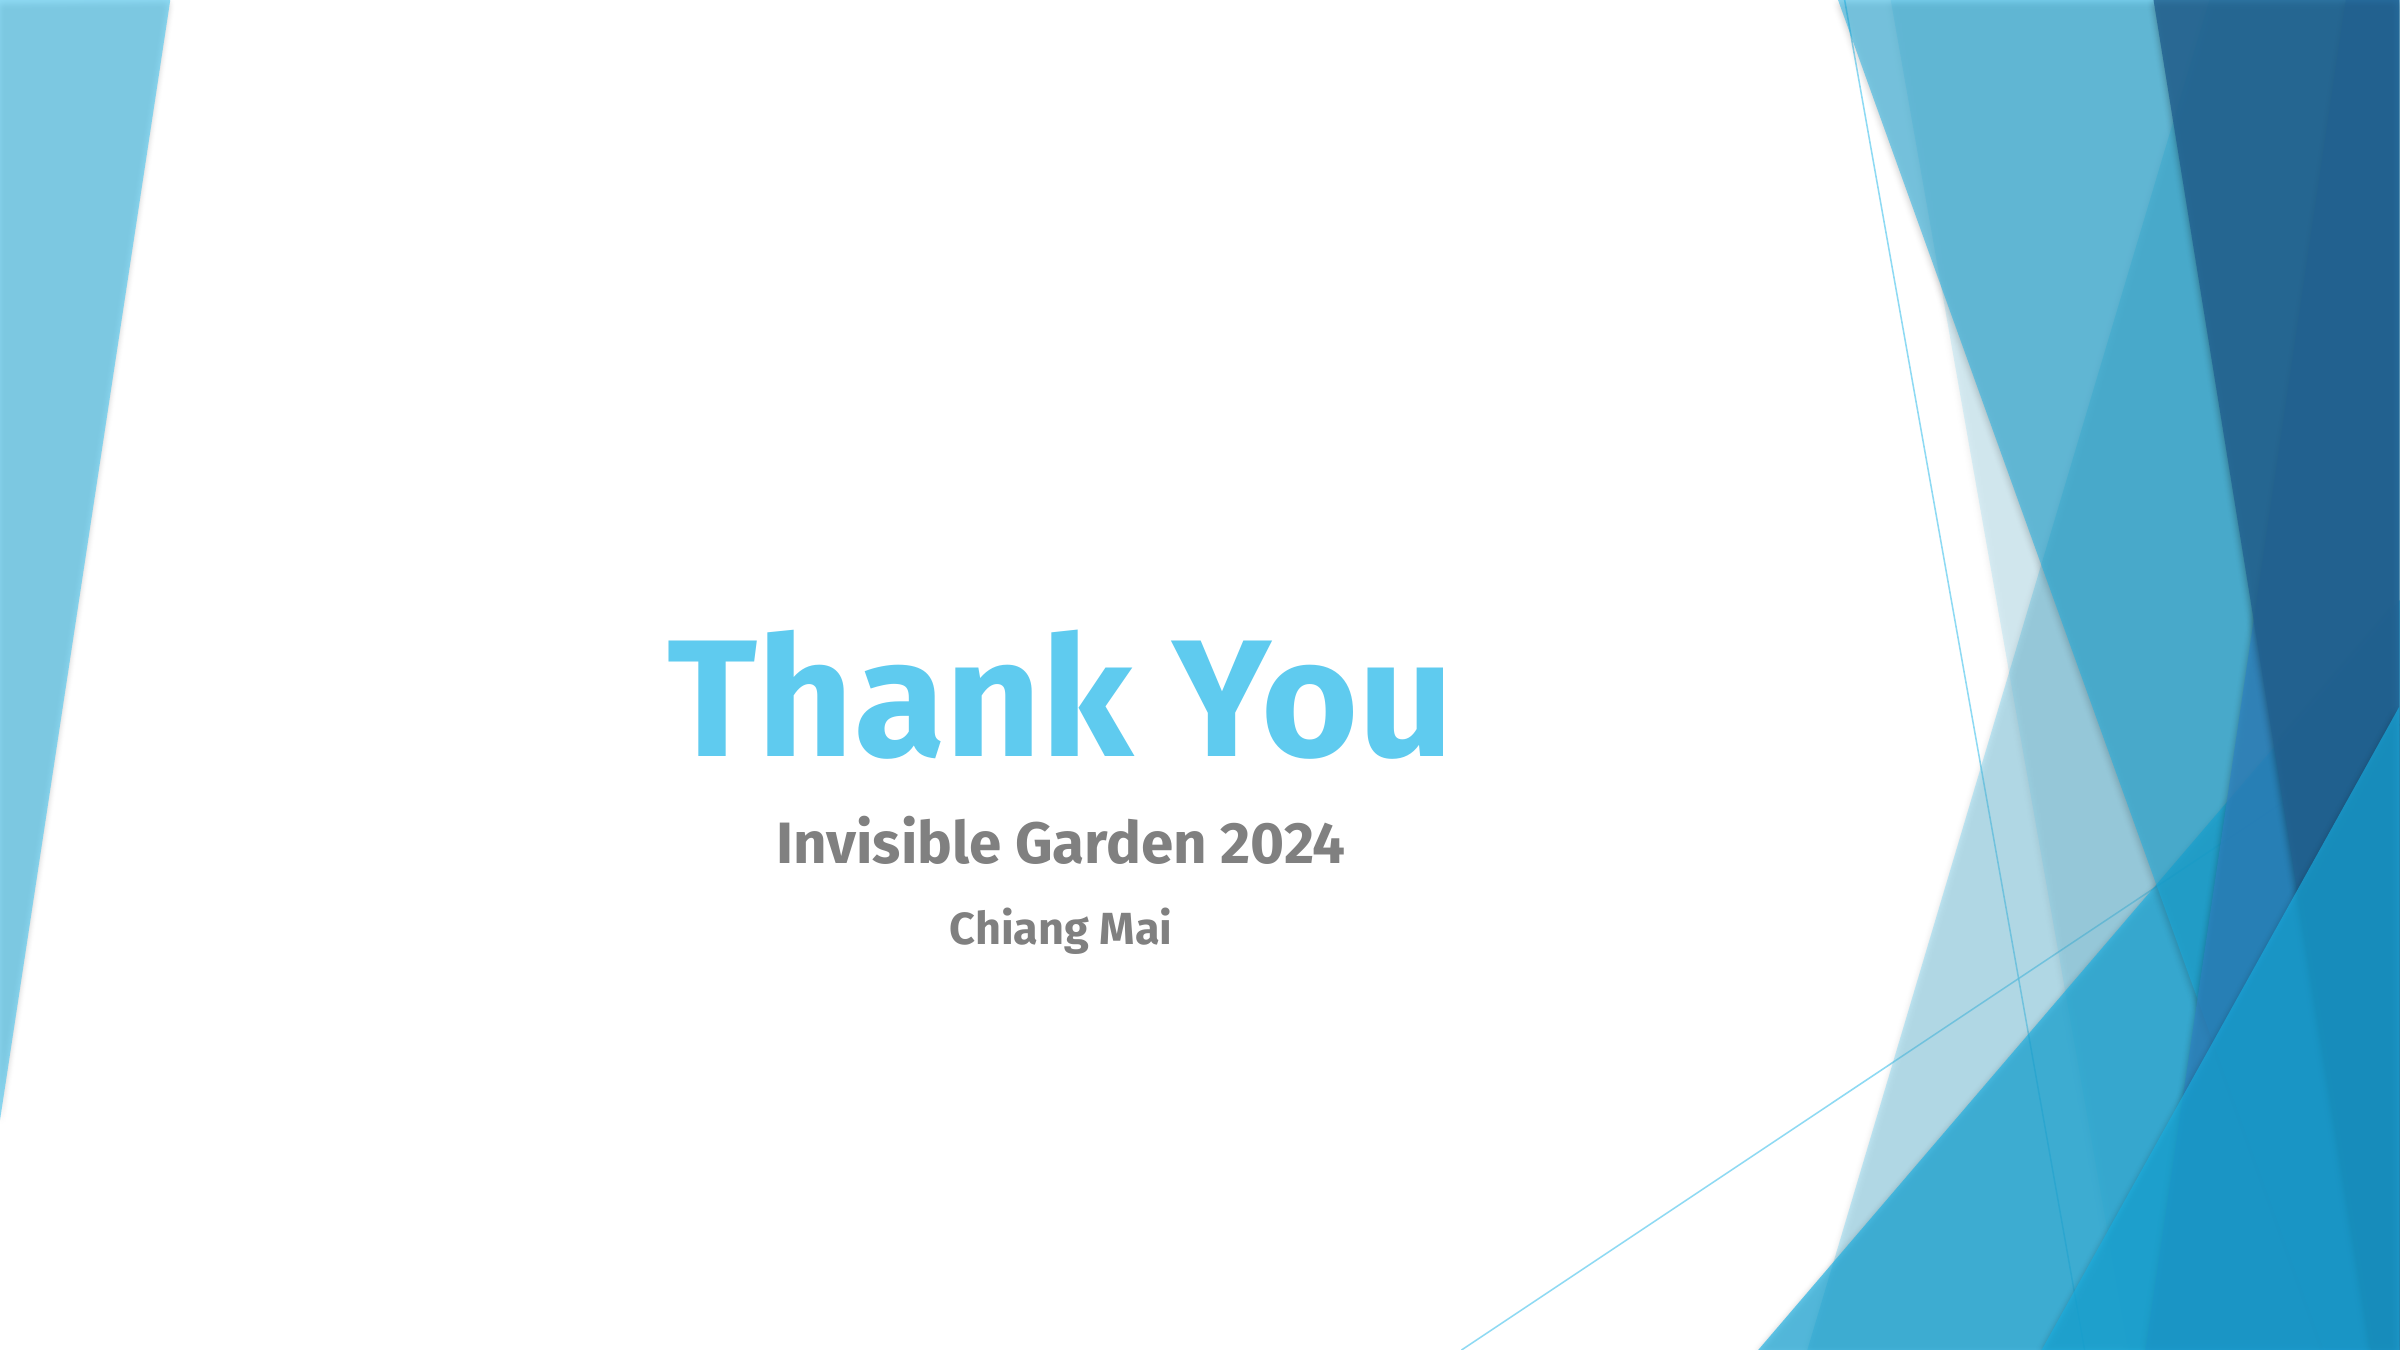

# Thank You
Invisible Garden 2024
Chiang Mai